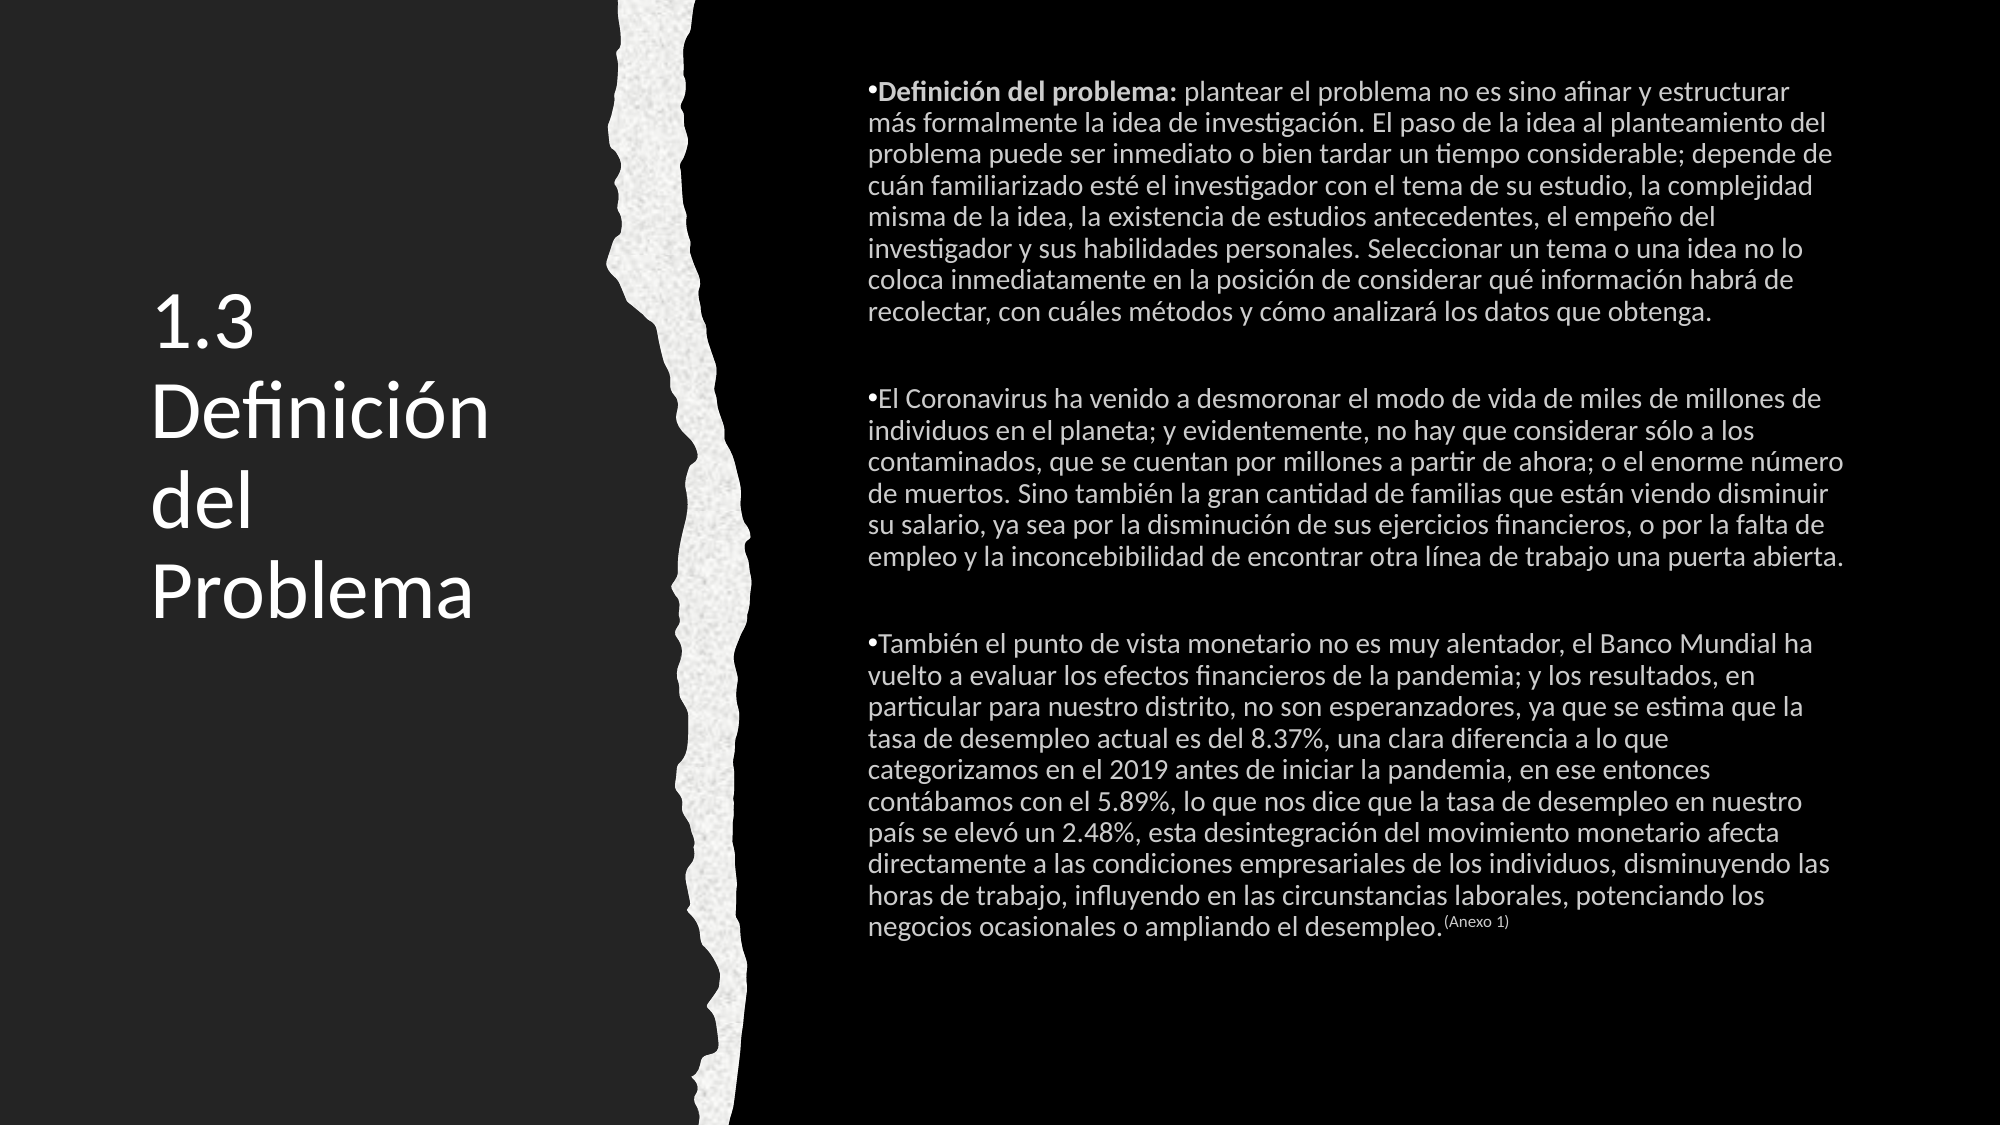

Definición del problema: plantear el problema no es sino afinar y estructurar más formalmente la idea de investigación. El paso de la idea al planteamiento del problema puede ser inmediato o bien tardar un tiempo considerable; depende de cuán familiarizado esté el investigador con el tema de su estudio, la complejidad misma de la idea, la existencia de estudios antecedentes, el empeño del investigador y sus habilidades personales. Seleccionar un tema o una idea no lo coloca inmediatamente en la posición de considerar qué información habrá de recolectar, con cuáles métodos y cómo analizará los datos que obtenga.

El Coronavirus ha venido a desmoronar el modo de vida de miles de millones de individuos en el planeta; y evidentemente, no hay que considerar sólo a los contaminados, que se cuentan por millones a partir de ahora; o el enorme número de muertos. Sino también la gran cantidad de familias que están viendo disminuir su salario, ya sea por la disminución de sus ejercicios financieros, o por la falta de empleo y la inconcebibilidad de encontrar otra línea de trabajo una puerta abierta.

También el punto de vista monetario no es muy alentador, el Banco Mundial ha vuelto a evaluar los efectos financieros de la pandemia; y los resultados, en particular para nuestro distrito, no son esperanzadores, ya que se estima que la tasa de desempleo actual es del 8.37%, una clara diferencia a lo que categorizamos en el 2019 antes de iniciar la pandemia, en ese entonces contábamos con el 5.89%, lo que nos dice que la tasa de desempleo en nuestro país se elevó un 2.48%, esta desintegración del movimiento monetario afecta directamente a las condiciones empresariales de los individuos, disminuyendo las horas de trabajo, influyendo en las circunstancias laborales, potenciando los negocios ocasionales o ampliando el desempleo.(Anexo 1)
# 1.3 Definición del Problema